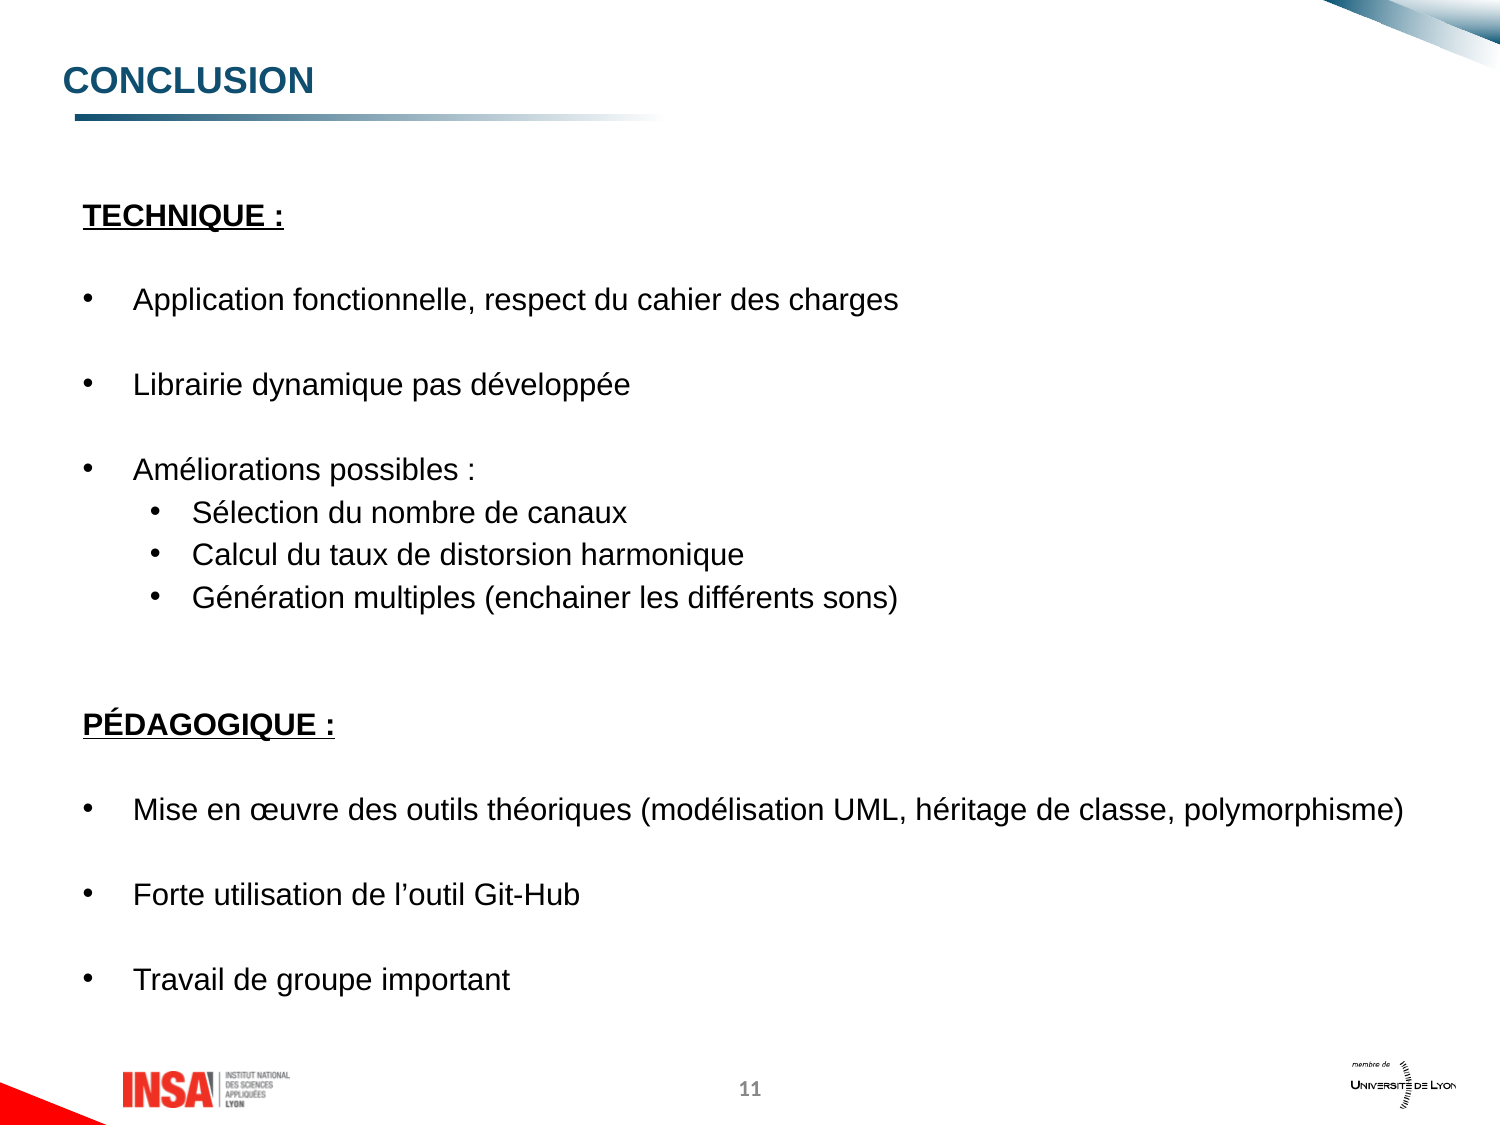

# CONCLUSION
TECHNIQUE :

Application fonctionnelle, respect du cahier des charges

Librairie dynamique pas développée

Améliorations possibles :
Sélection du nombre de canaux
Calcul du taux de distorsion harmonique
Génération multiples (enchainer les différents sons)

PÉDAGOGIQUE :

Mise en œuvre des outils théoriques (modélisation UML, héritage de classe, polymorphisme)

Forte utilisation de l’outil Git-Hub

Travail de groupe important

11